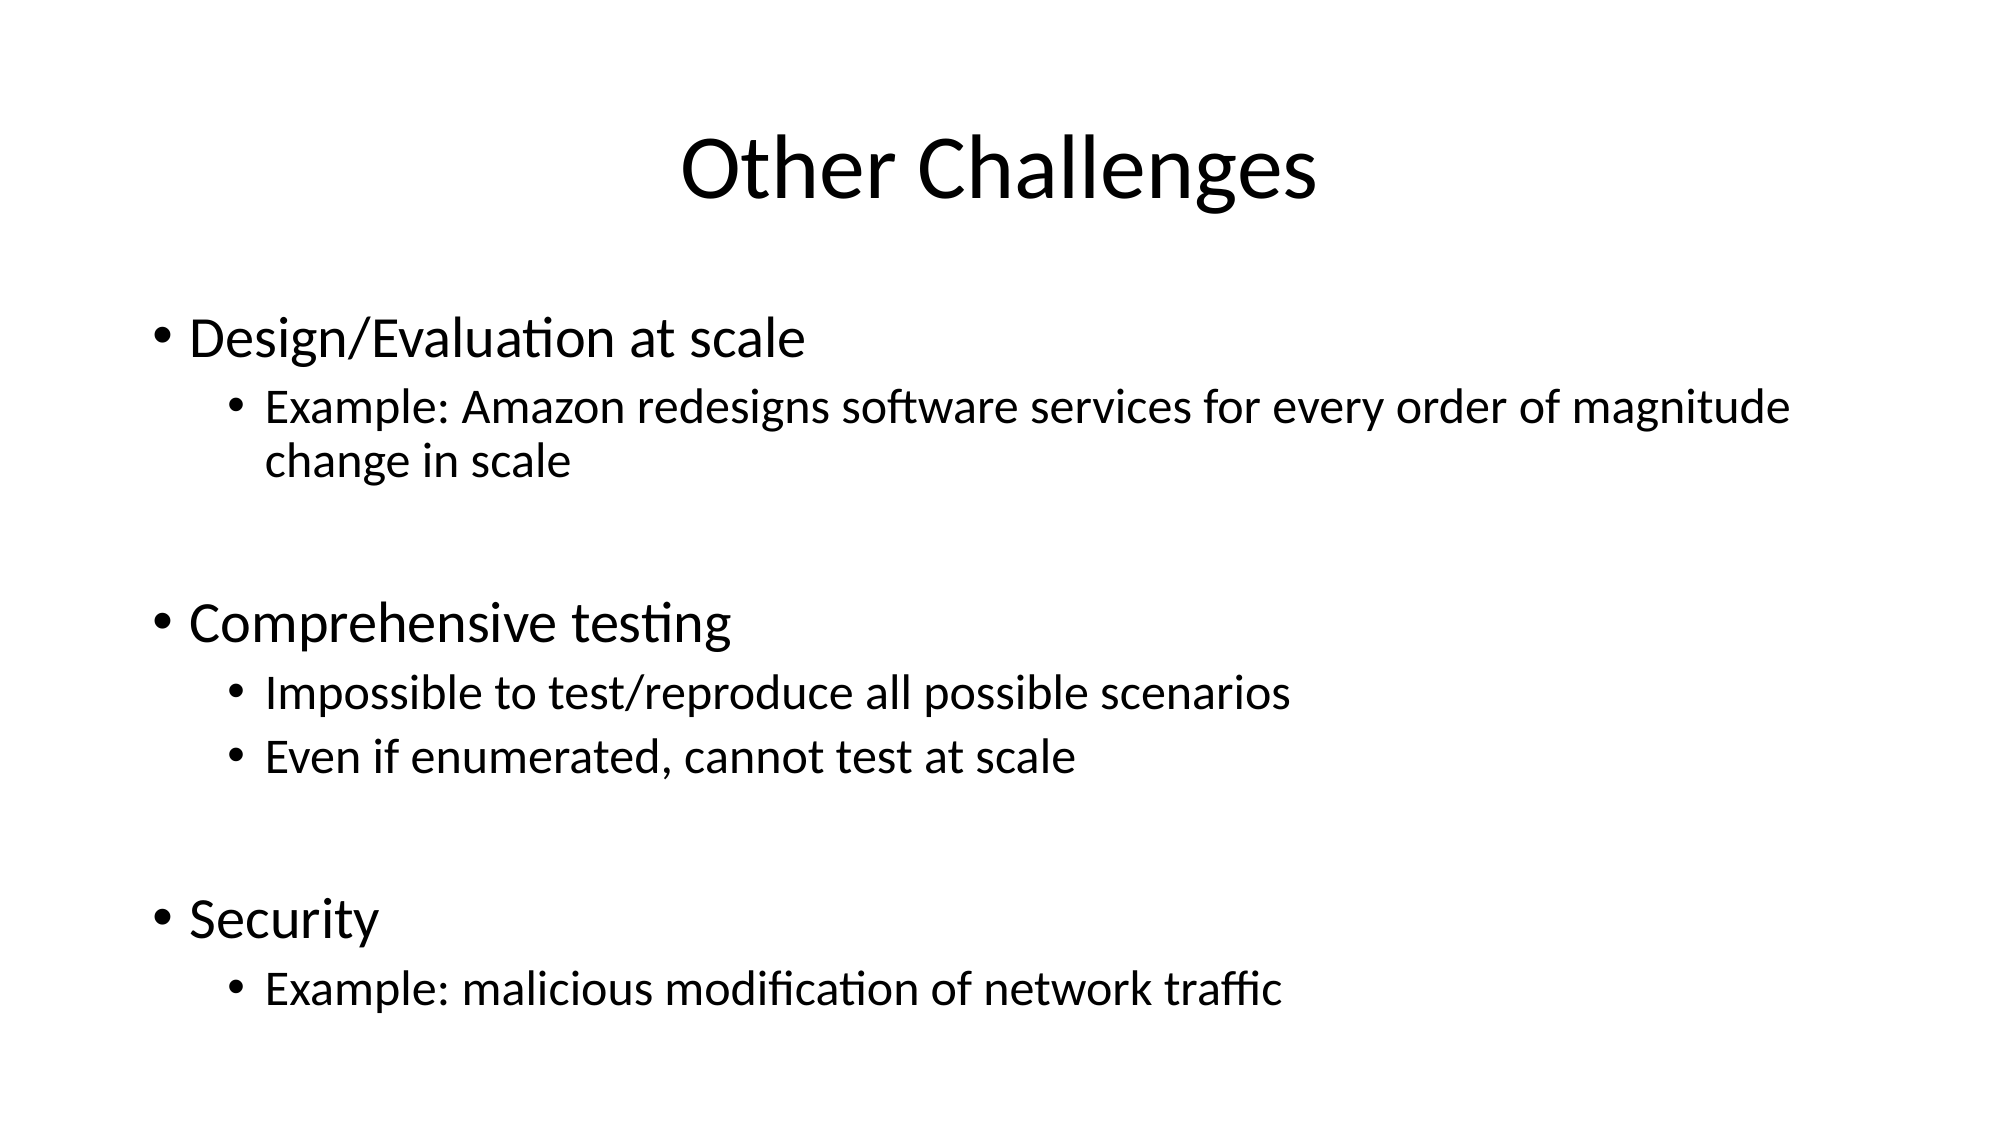

# Other Challenges
Design/Evaluation at scale
Example: Amazon redesigns software services for every order of magnitude change in scale

Comprehensive testing
Impossible to test/reproduce all possible scenarios
Even if enumerated, cannot test at scale

Security
Example: malicious modification of network traffic